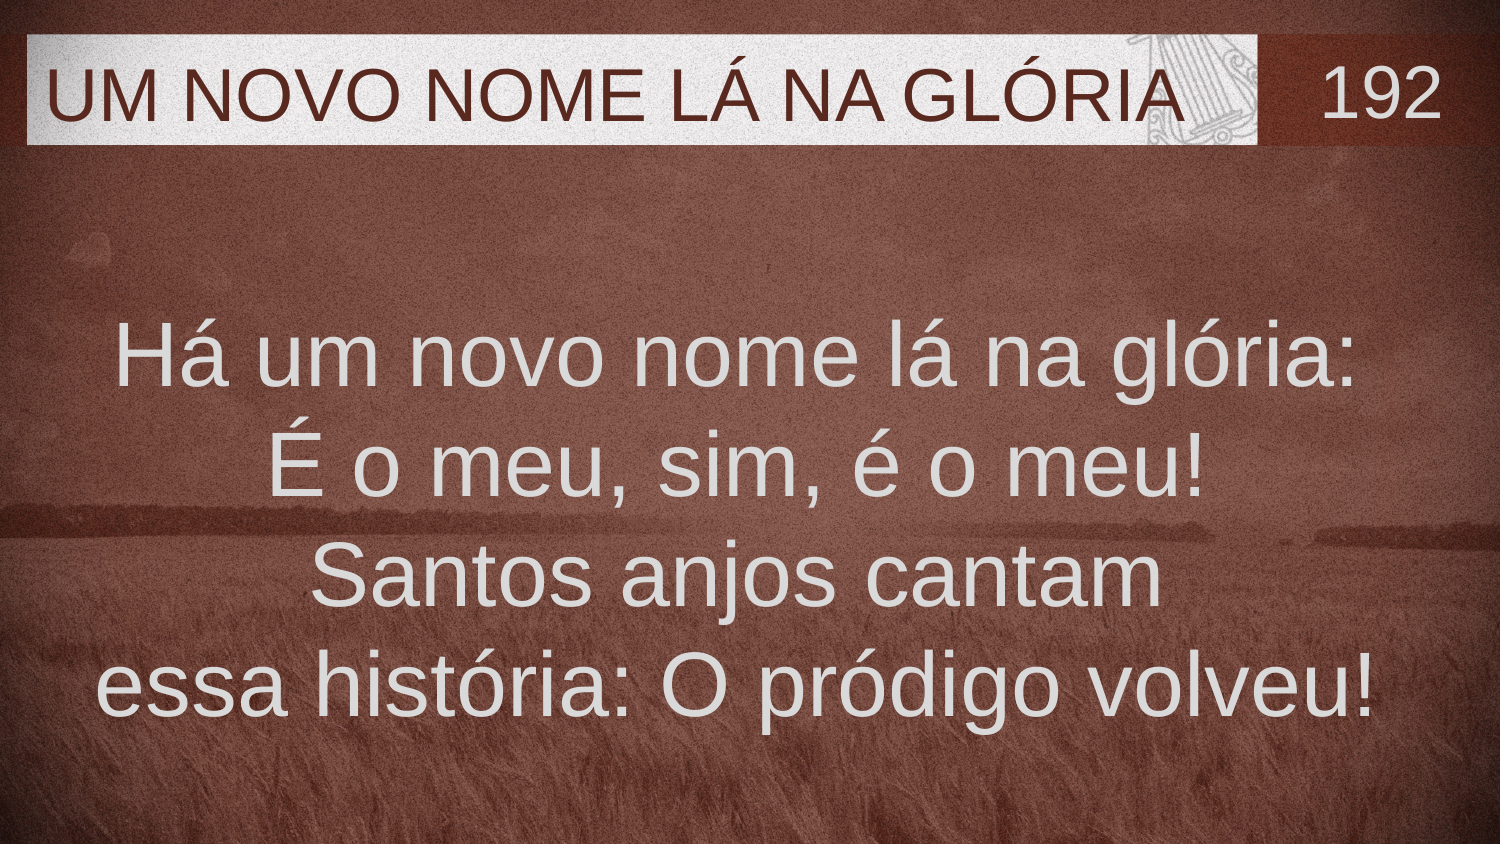

# UM NOVO NOME LÁ NA GLÓRIA
192
Há um novo nome lá na glória:
É o meu, sim, é o meu!
Santos anjos cantam
essa história: O pródigo volveu!